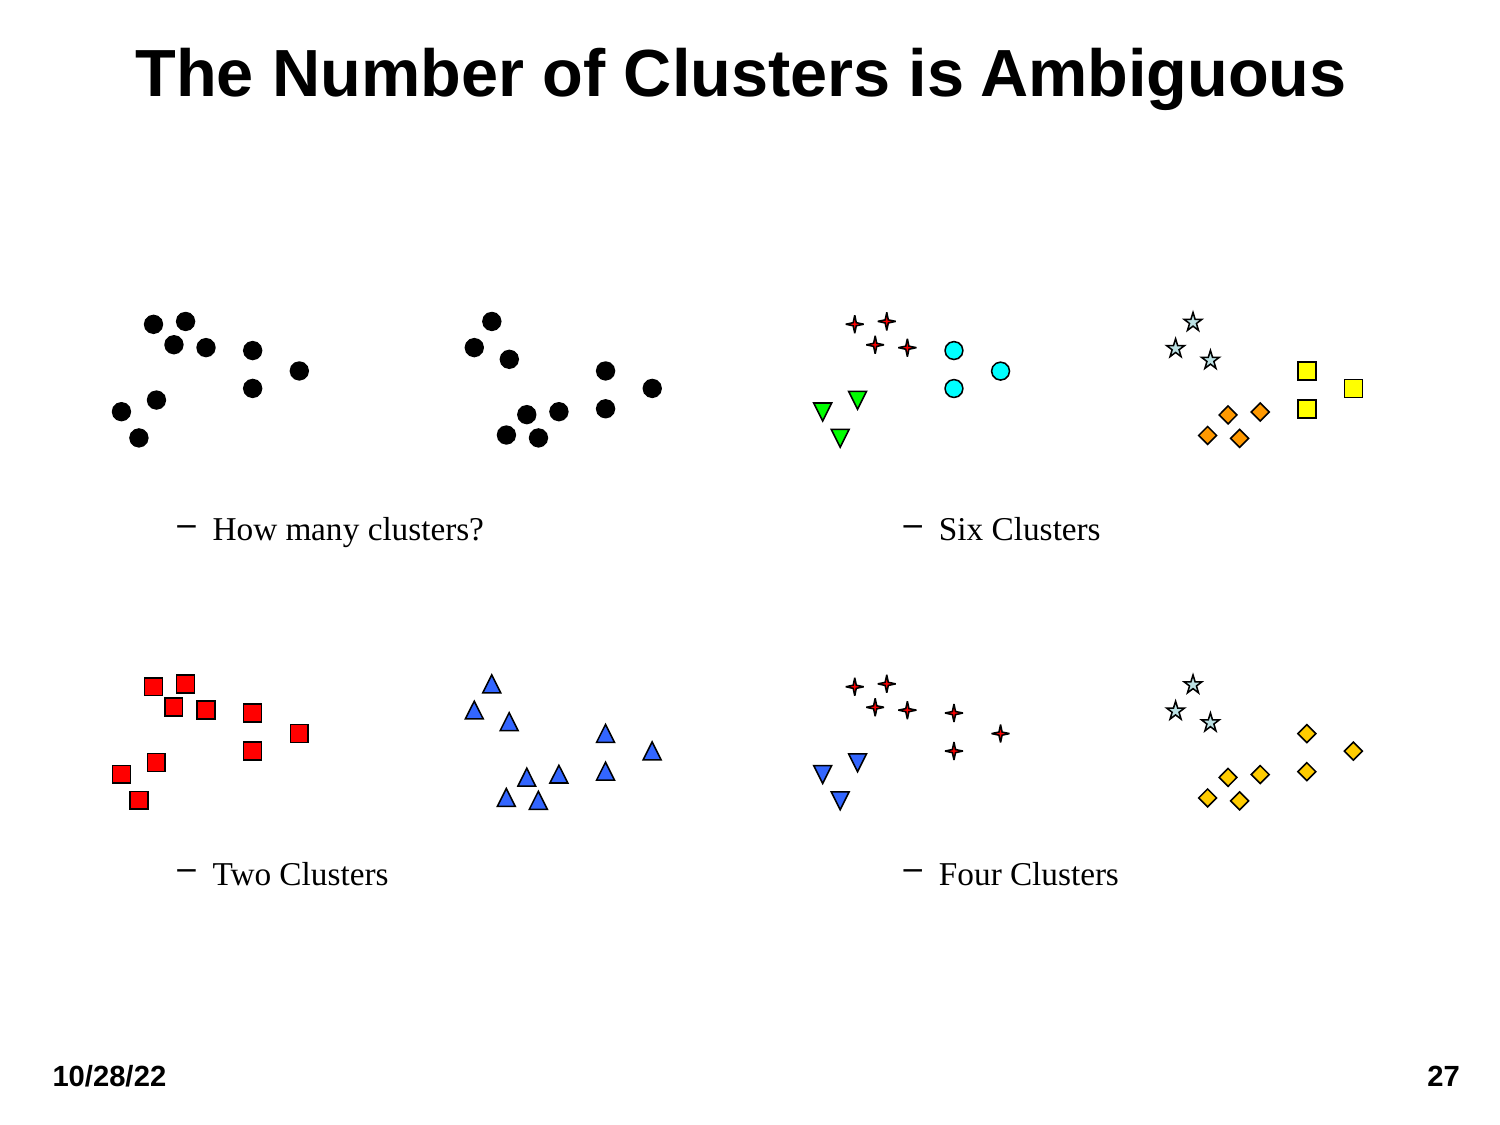

# The Number of Clusters is Ambiguous

How many clusters?

Six Clusters

Two Clusters

Four Clusters
10/28/22
27